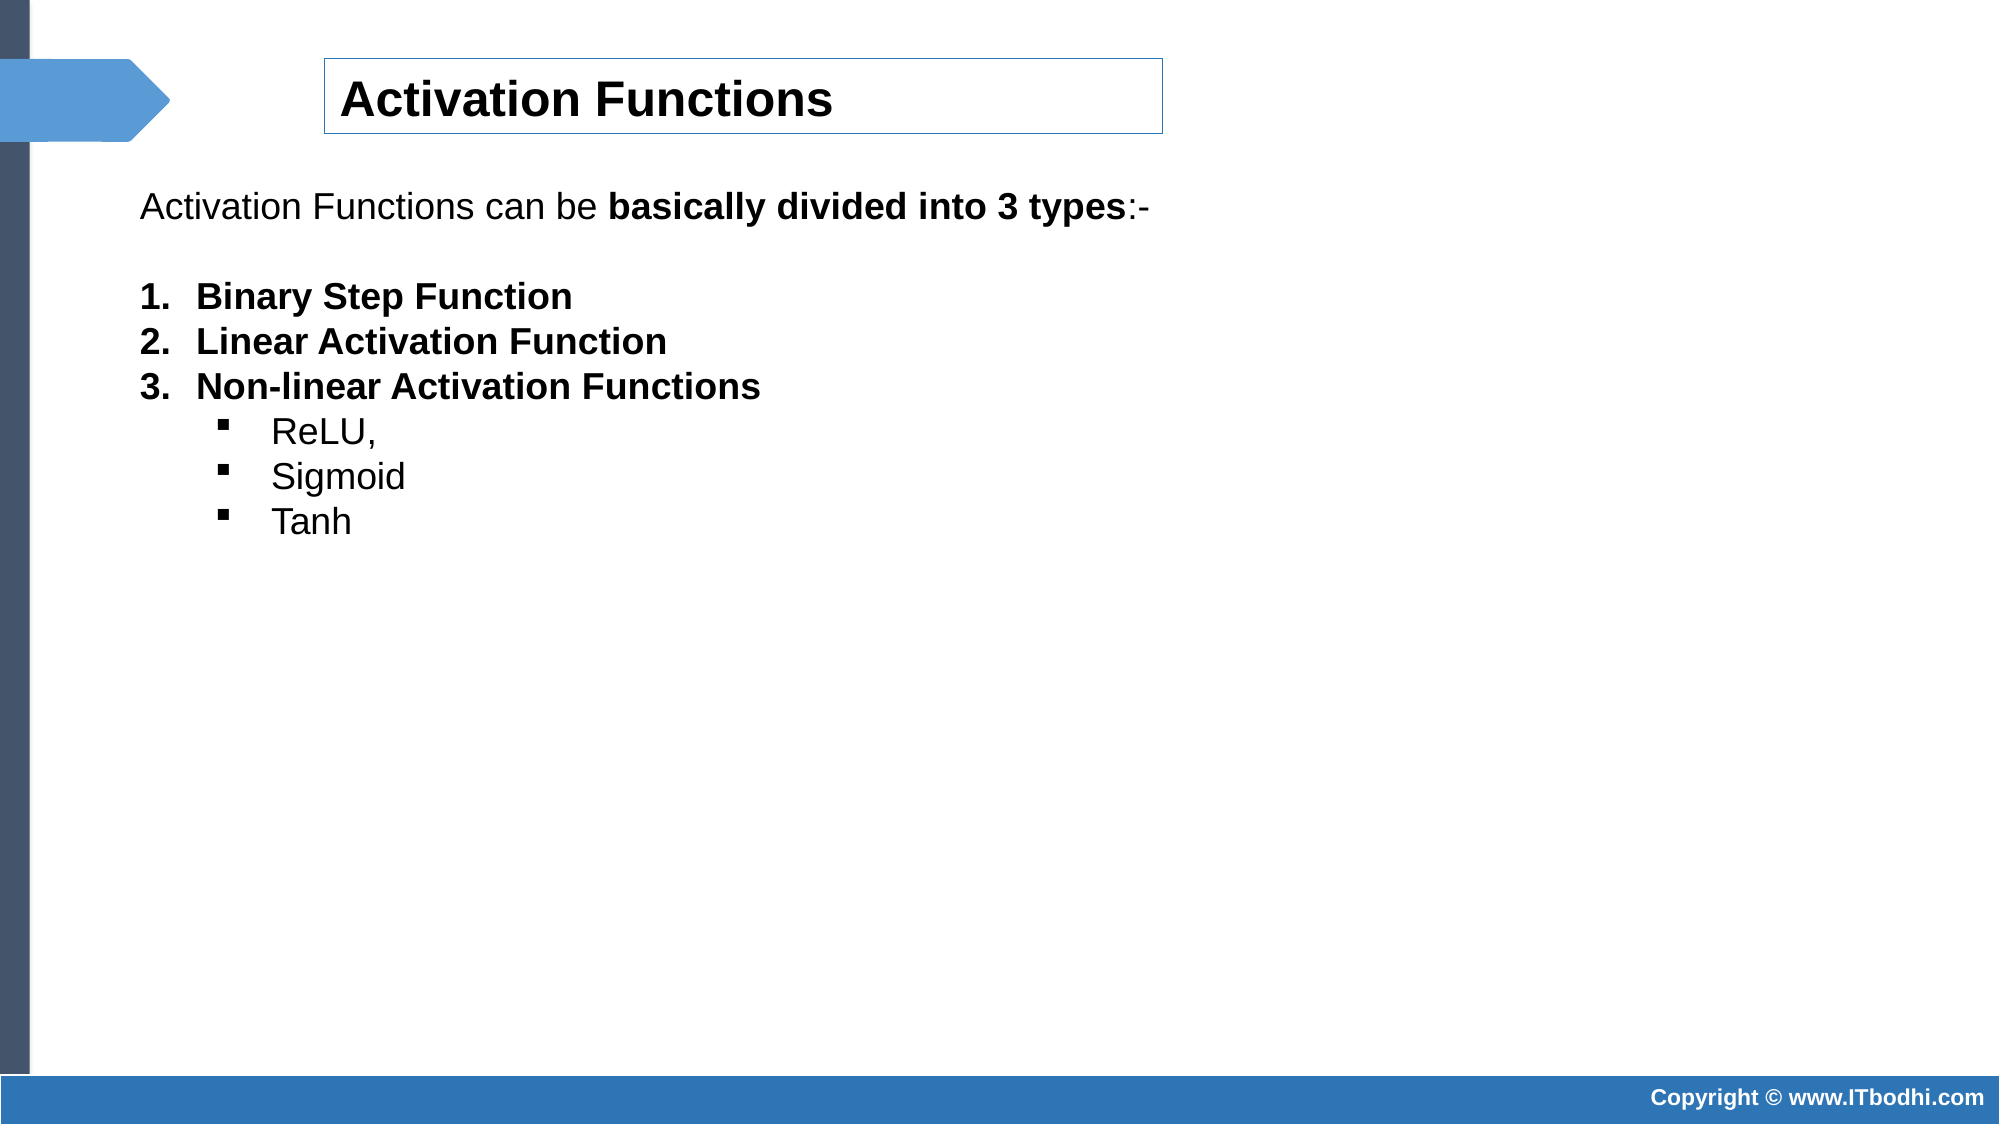

Activation Functions
Activation Functions can be basically divided into 3 types:-

Binary Step Function
Linear Activation Function
Non-linear Activation Functions
ReLU,
Sigmoid
Tanh

Copyright © www.ITbodhi.com